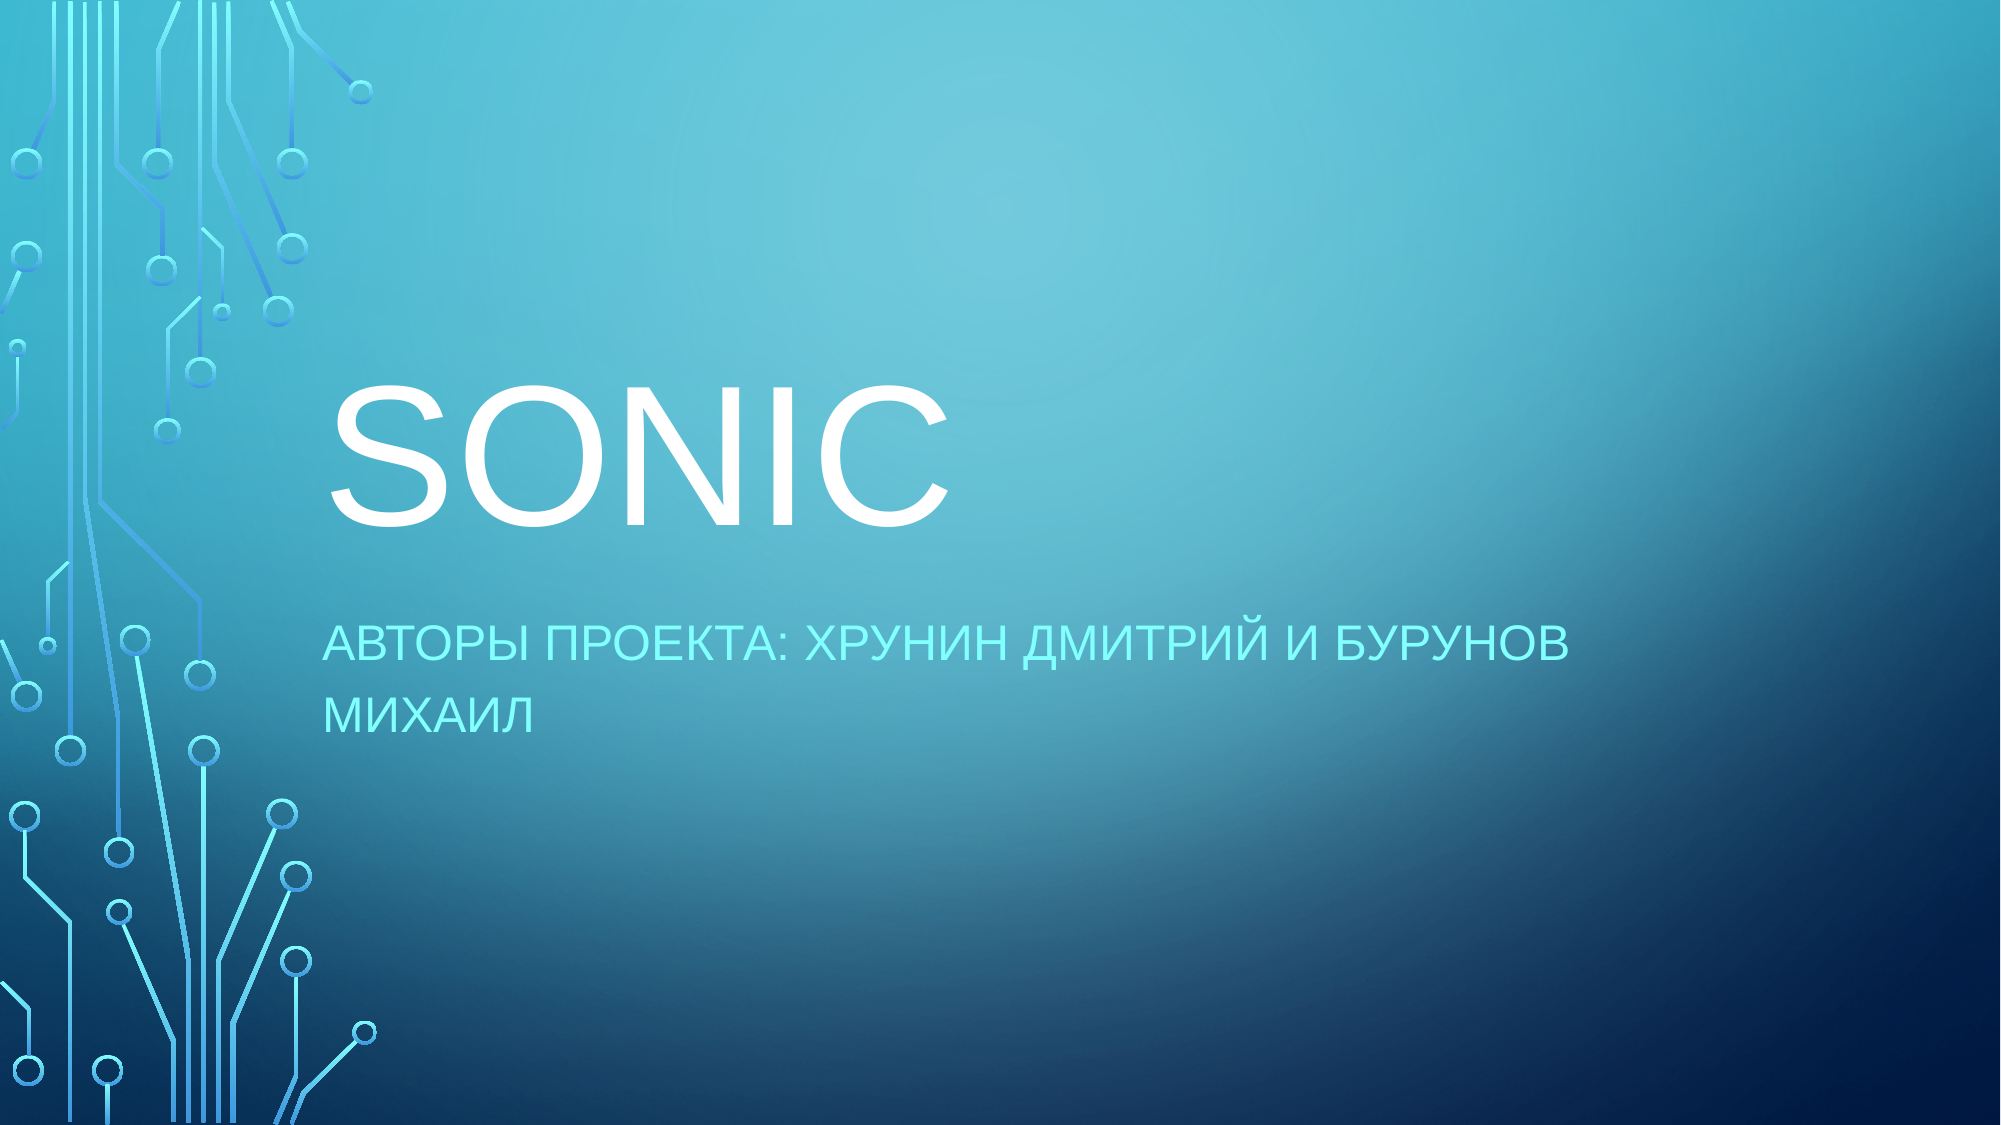

# Sonic
Авторы проекта: Хрунин Дмитрий и Бурунов Михаил